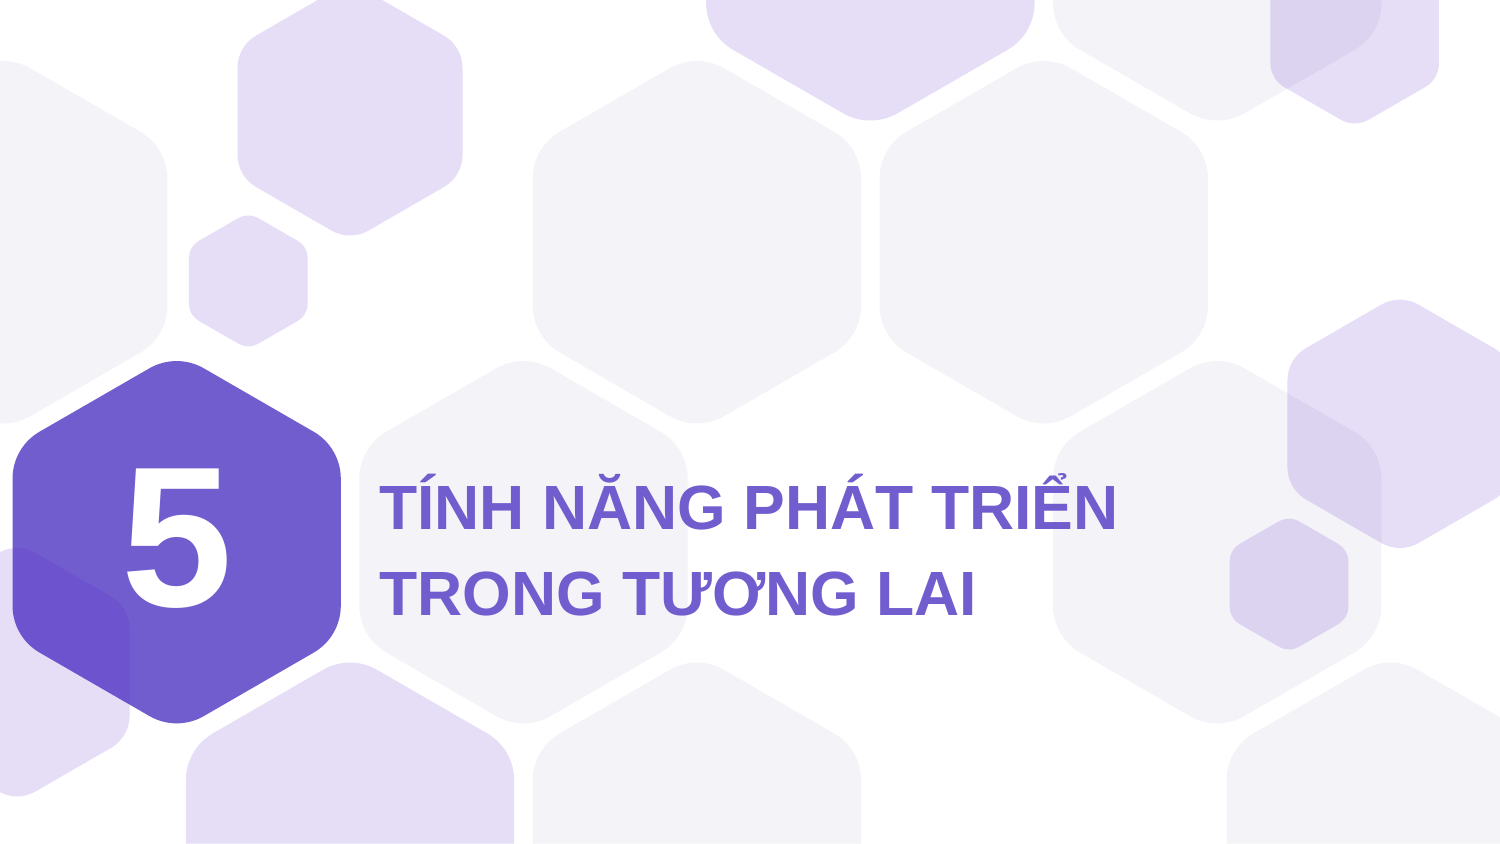

5
# TÍNH NĂNG PHÁT TRIỂN TRONG TƯƠNG LAI